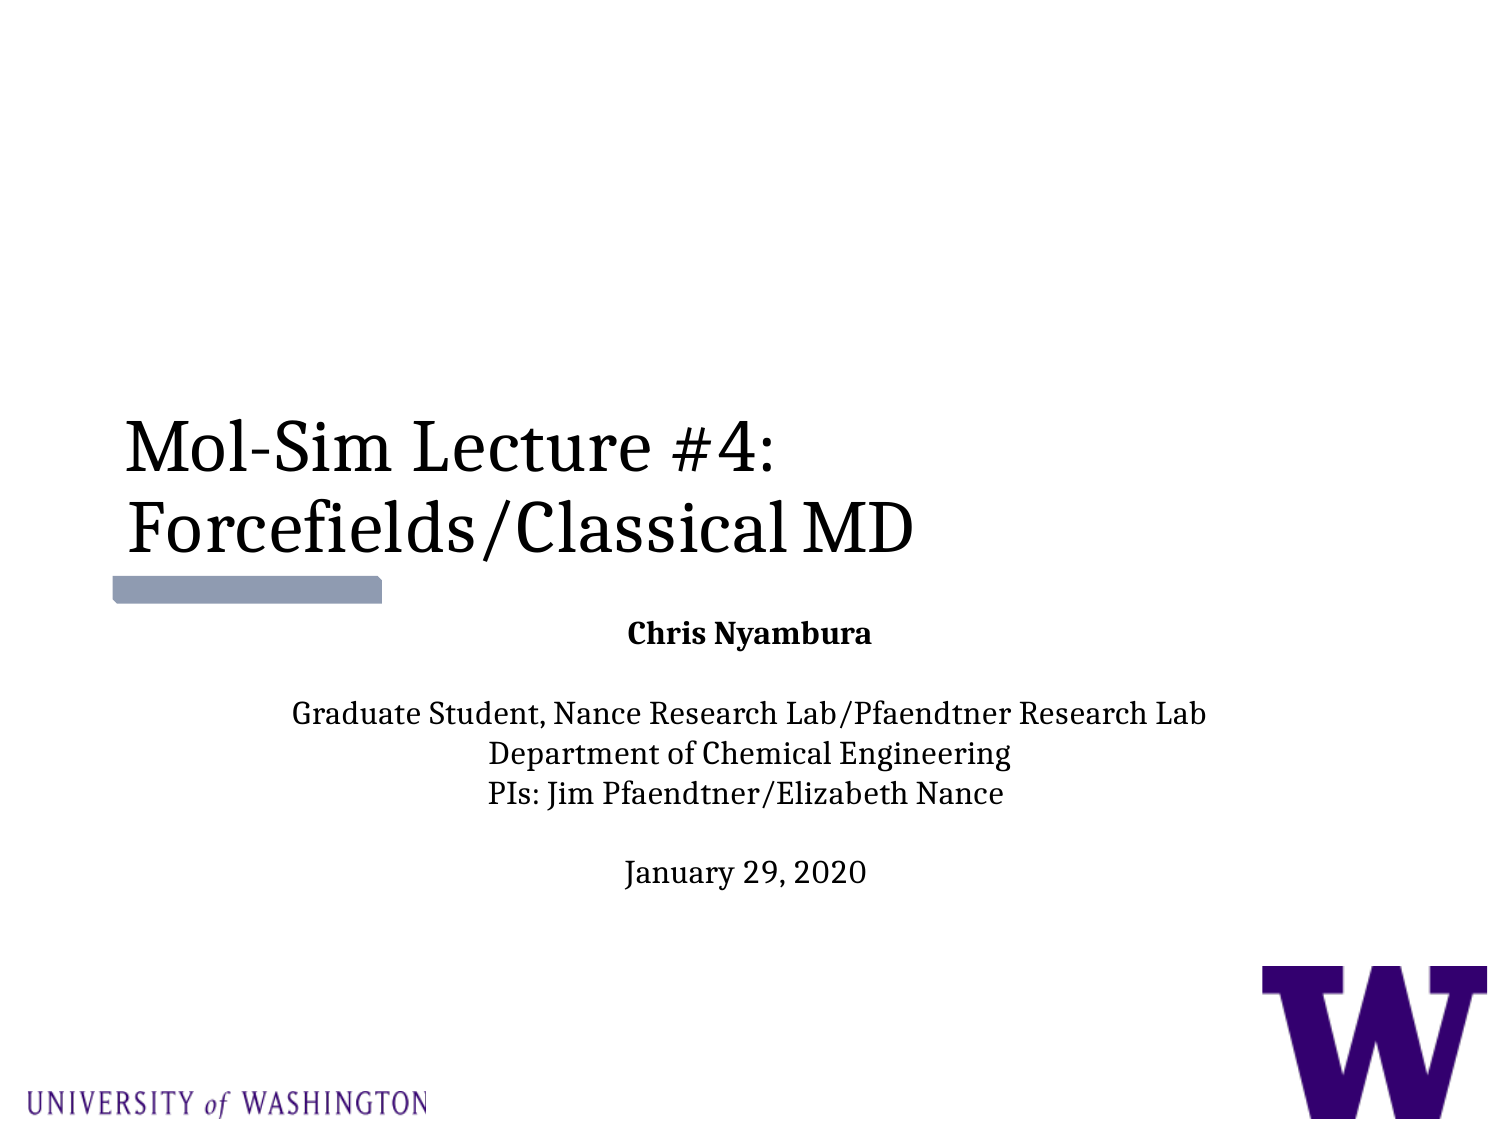

# Mol-Sim Lecture #4: Forcefields/Classical MD
Chris Nyambura

Graduate Student, Nance Research Lab/Pfaendtner Research Lab
Department of Chemical Engineering
PIs: Jim Pfaendtner/Elizabeth Nance

January 29, 2020